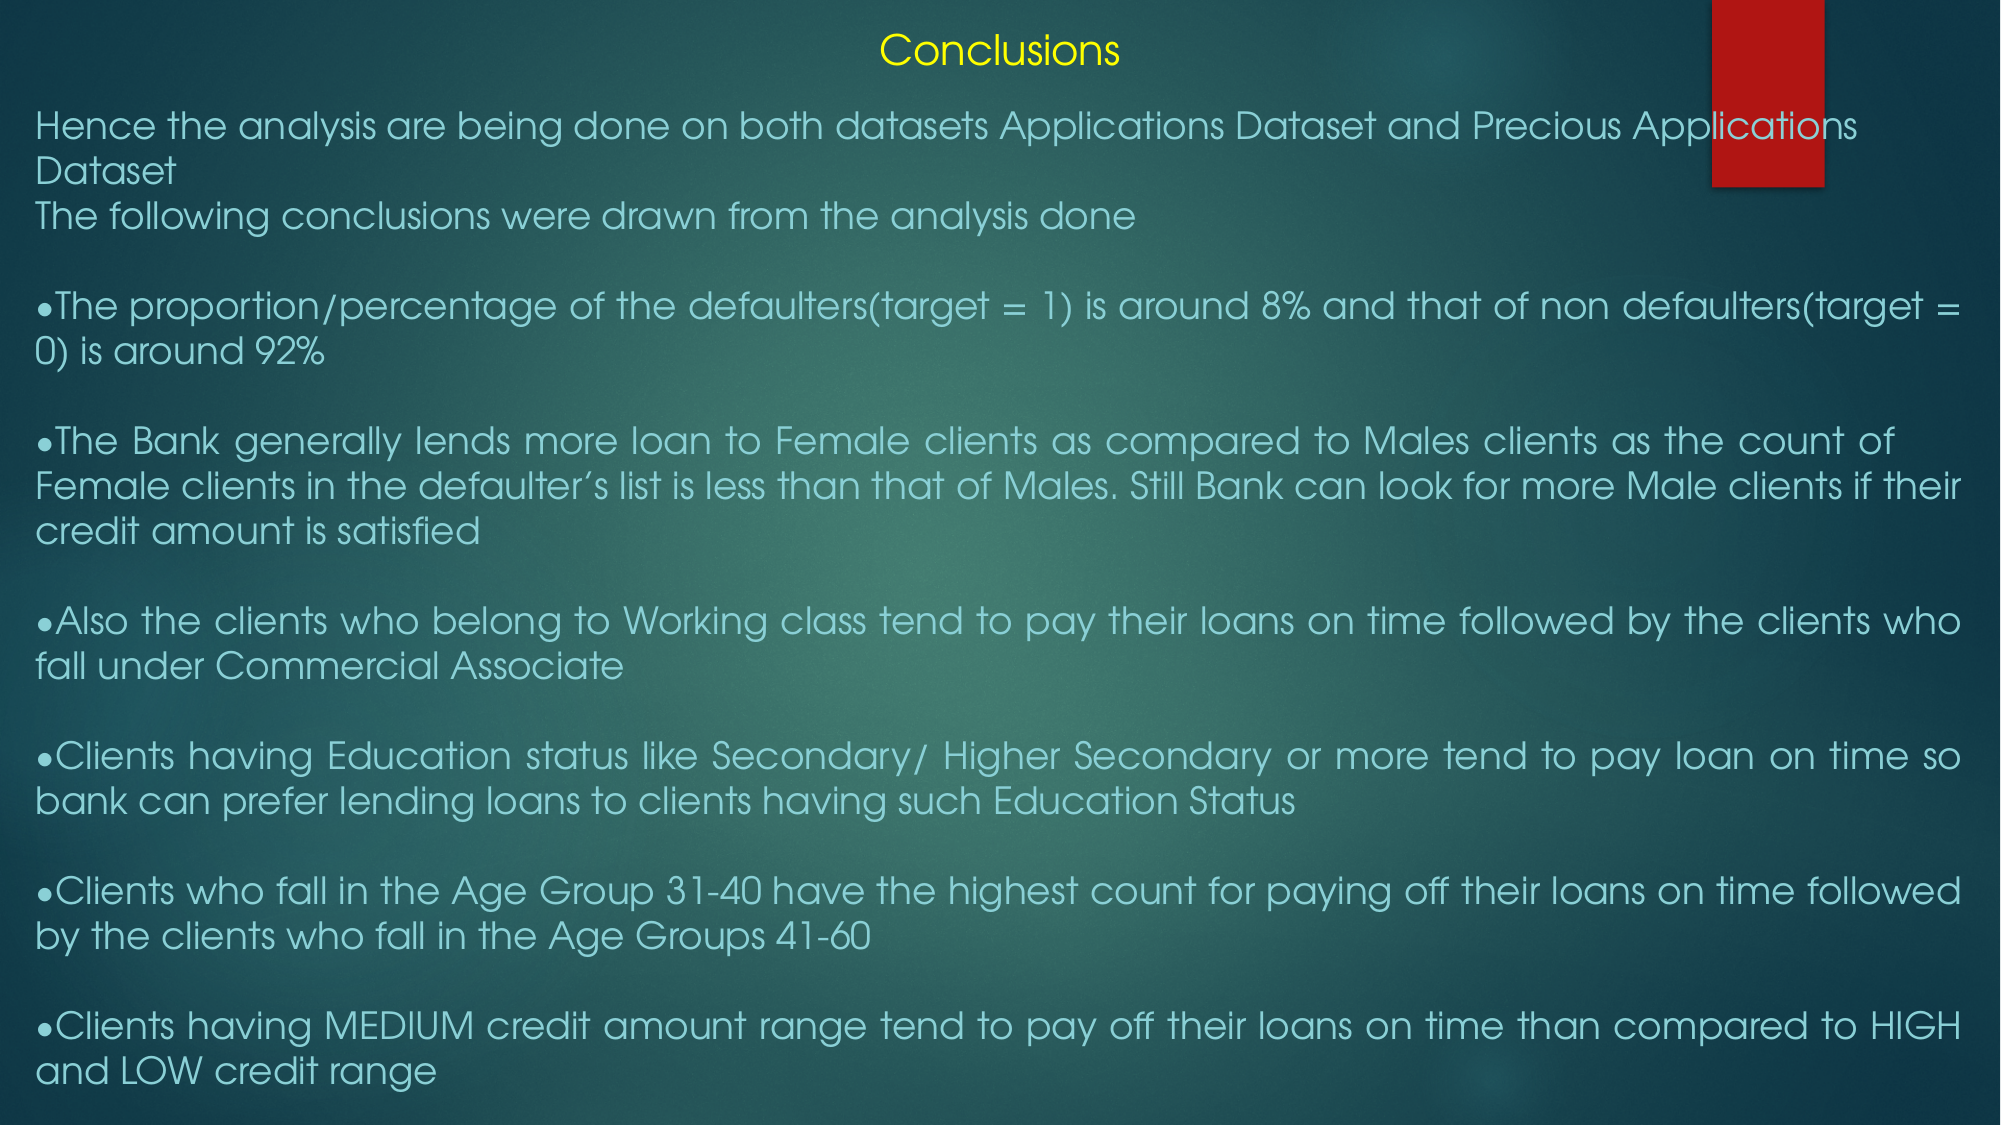

Conclusions
Hence the analysis are being done on both datasets Applications Dataset and Precious Applications Dataset
The following conclusions were drawn from the analysis done

•The proportion/percentage of the defaulters(target = 1) is around 8% and that of non defaulters(target = 0) is around 92%

•The Bank generally lends more loan to Female clients as compared to Males clients as the count of      Female clients in the defaulter’s list is less than that of Males. Still Bank can look for more Male clients if their credit amount is satisfied

•Also the clients who belong to Working class tend to pay their loans on time followed by the clients who fall under Commercial Associate

•Clients having Education status like Secondary/ Higher Secondary or more tend to pay loan on time so bank can prefer lending loans to clients having such Education Status

•Clients who fall in the Age Group 31-40 have the highest count for paying off their loans on time followed by the clients who fall in the Age Groups 41-60

•Clients having MEDIUM credit amount range tend to pay off their loans on time than compared to HIGH and LOW credit range